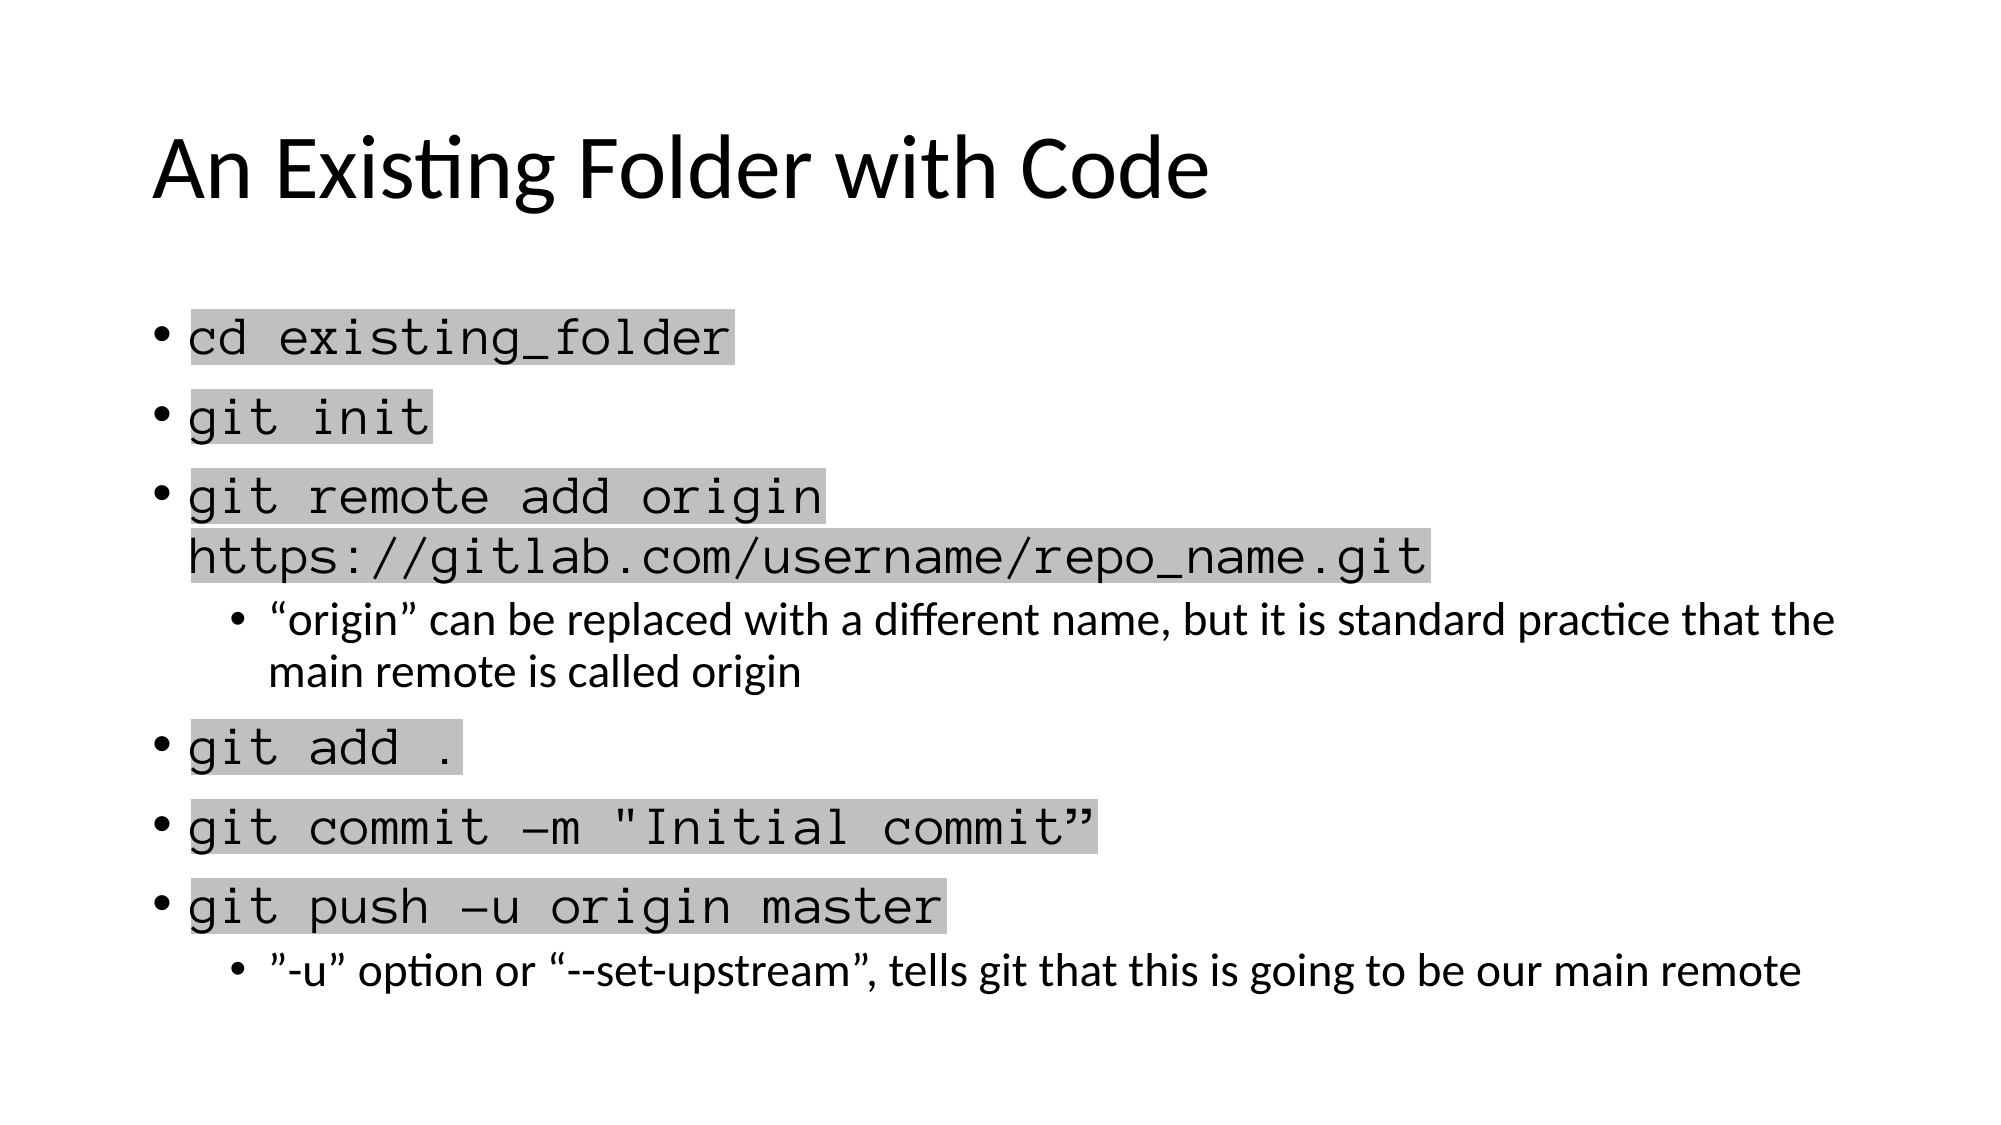

# An Existing Folder with Code
cd existing_folder
git init
git remote add origin https://gitlab.com/username/repo_name.git
“origin” can be replaced with a different name, but it is standard practice that the main remote is called origin
git add .
git commit -m "Initial commit”
git push -u origin master
”-u” option or “--set-upstream”, tells git that this is going to be our main remote